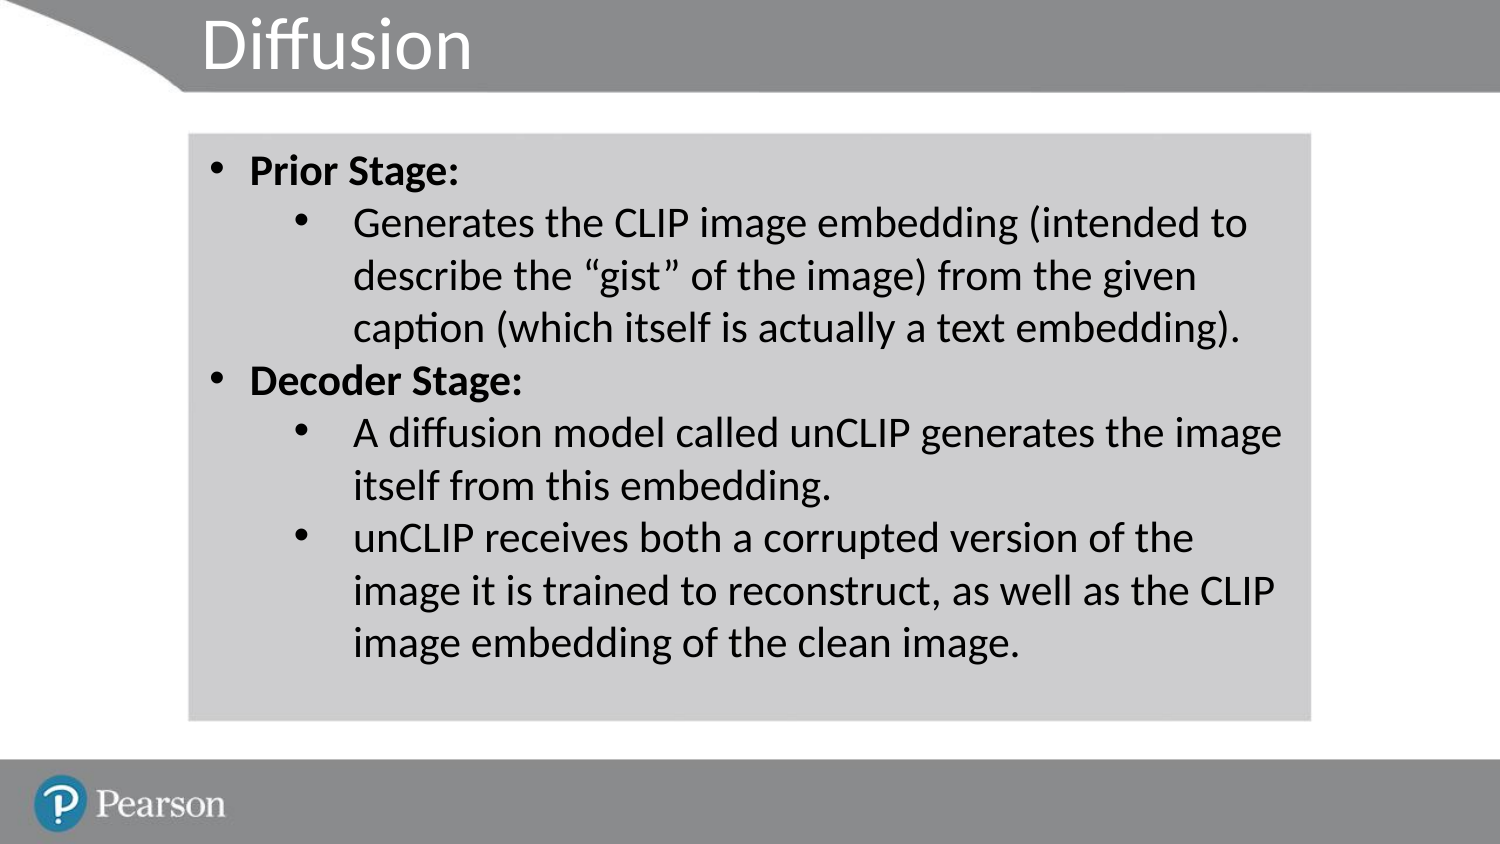

# Diffusion
Prior Stage:
Generates the CLIP image embedding (intended to describe the “gist” of the image) from the given caption (which itself is actually a text embedding).
Decoder Stage:
A diffusion model called unCLIP generates the image itself from this embedding.
unCLIP receives both a corrupted version of the image it is trained to reconstruct, as well as the CLIP image embedding of the clean image.